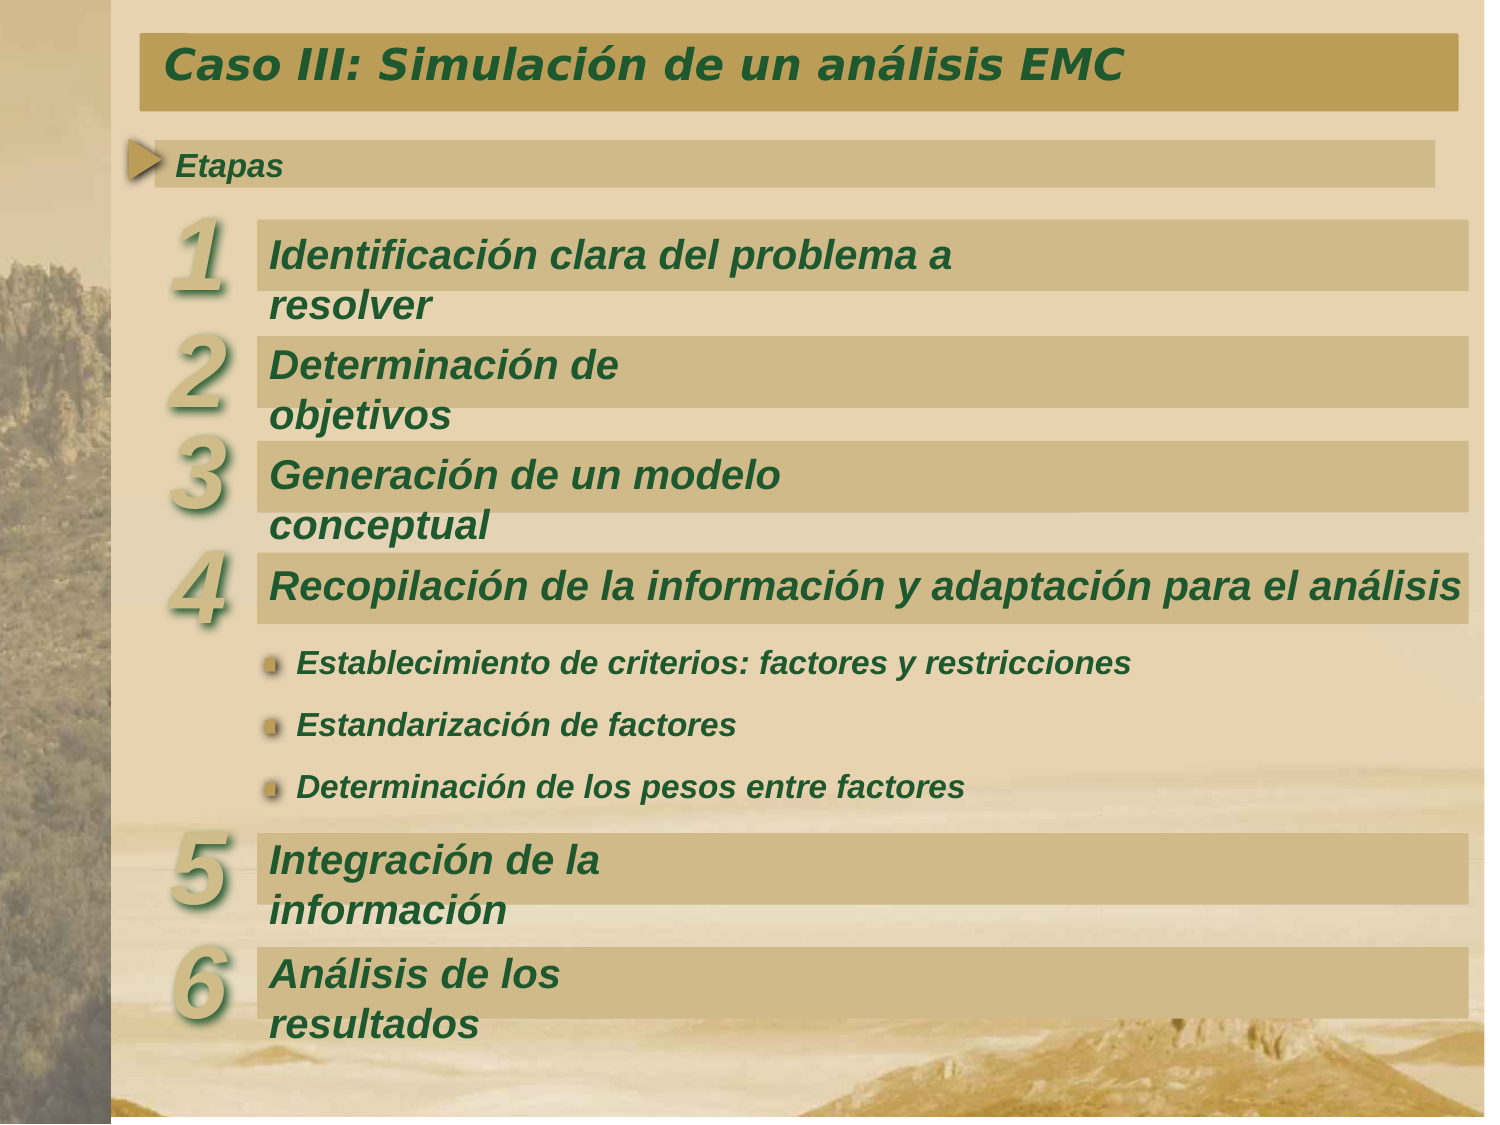

Caso III: Simulación de un análisis EMC
Etapas

1

Identificación clara del problema a  resolver
2
Determinación de objetivos

3
Generación de un modelo conceptual

4
Recopilación de la información y adaptación para el análisis

Establecimiento de criterios: factores y restricciones

Estandarización de factores

Determinación de los pesos entre factores

5
Integración de la información

6
Análisis de los resultados